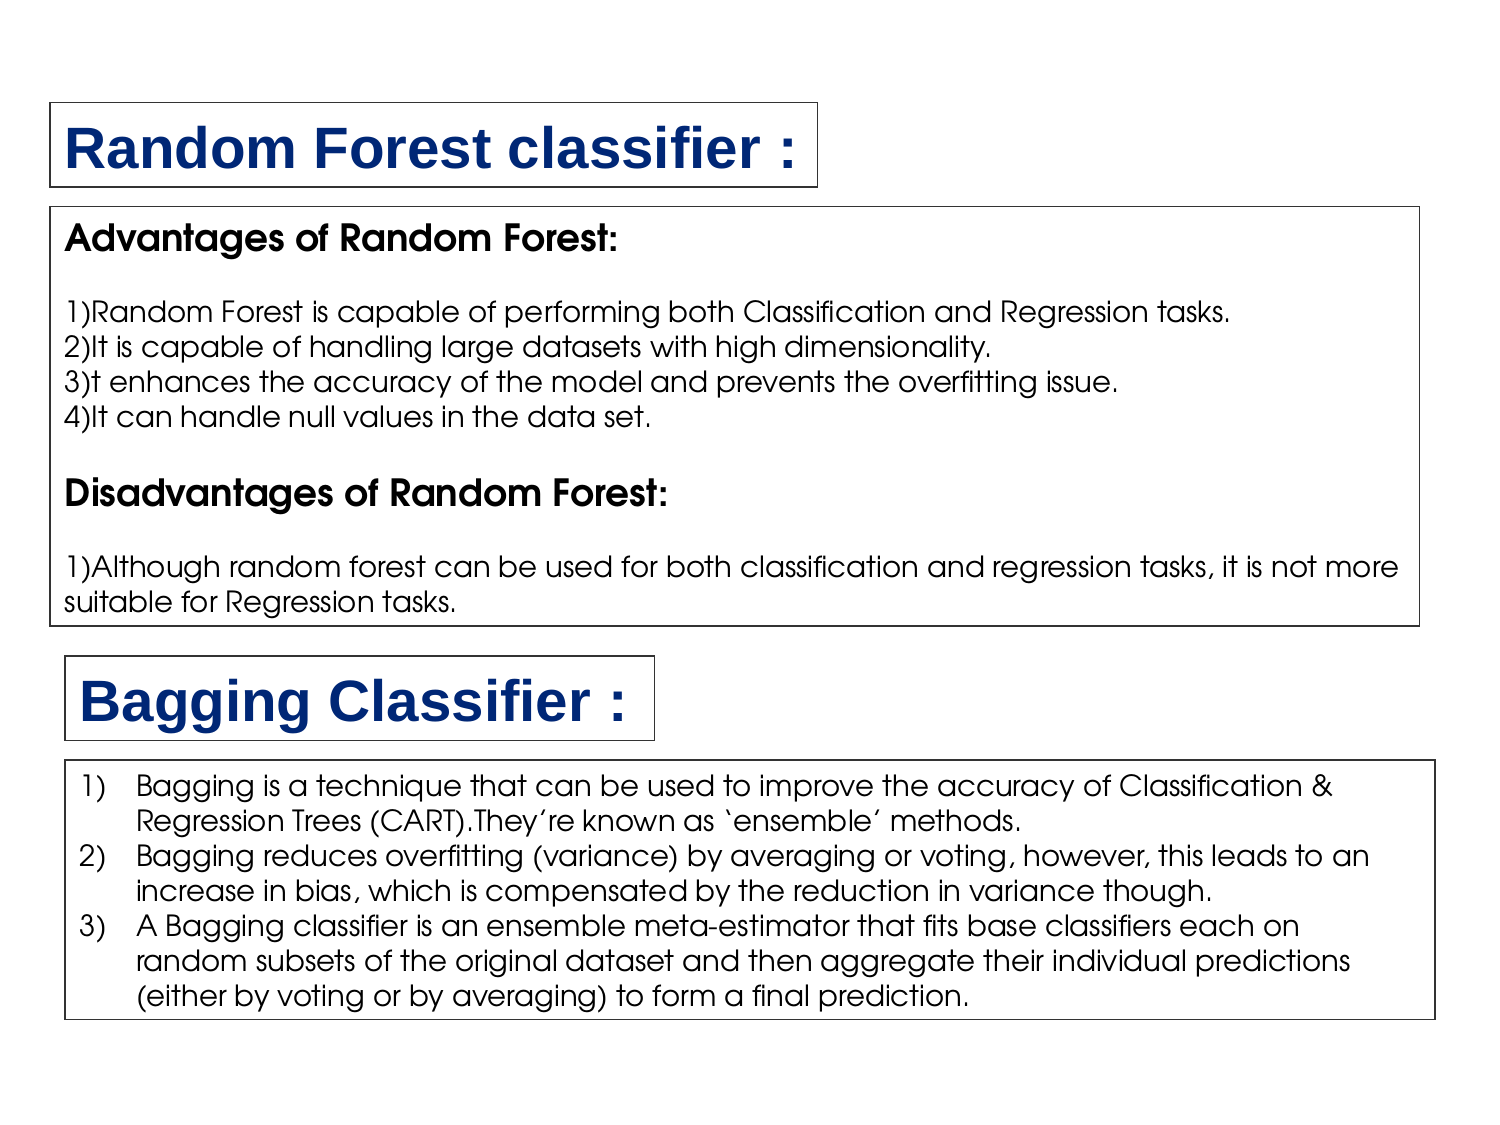

Random Forest classifier :
Advantages of Random Forest:

1)Random Forest is capable of performing both Classification and Regression tasks.
2)It is capable of handling large datasets with high dimensionality.
3)t enhances the accuracy of the model and prevents the overfitting issue.
4)It can handle null values in the data set.

Disadvantages of Random Forest:

1)Although random forest can be used for both classification and regression tasks, it is not more suitable for Regression tasks.
Bagging Classifier :
Bagging is a technique that can be used to improve the accuracy of Classification & Regression Trees (CART).They’re known as ‘ensemble’ methods.
Bagging reduces overfitting (variance) by averaging or voting, however, this leads to an increase in bias, which is compensated by the reduction in variance though.
A Bagging classifier is an ensemble meta-estimator that fits base classifiers each on random subsets of the original dataset and then aggregate their individual predictions (either by voting or by averaging) to form a final prediction.